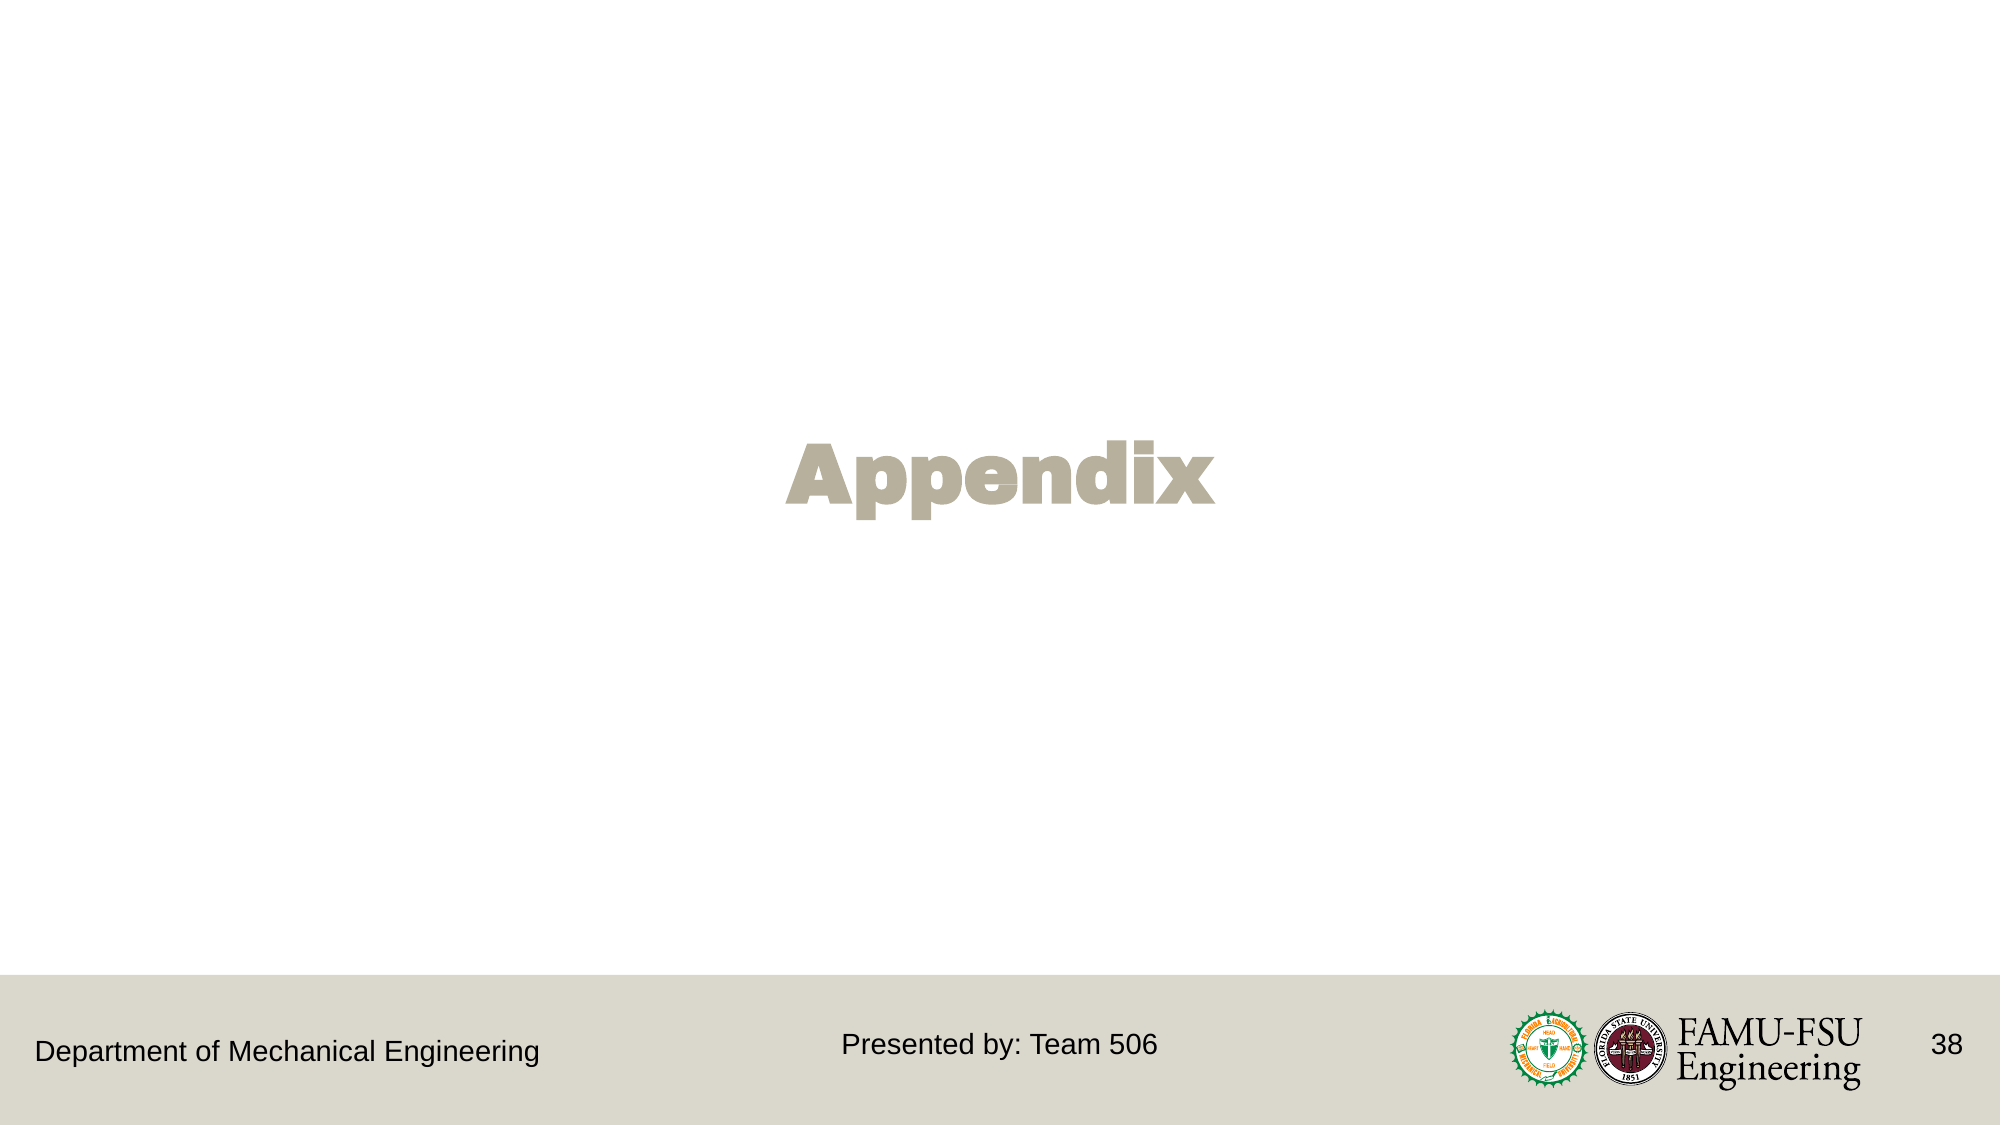

# Appendix
Presented by: Team 506
38